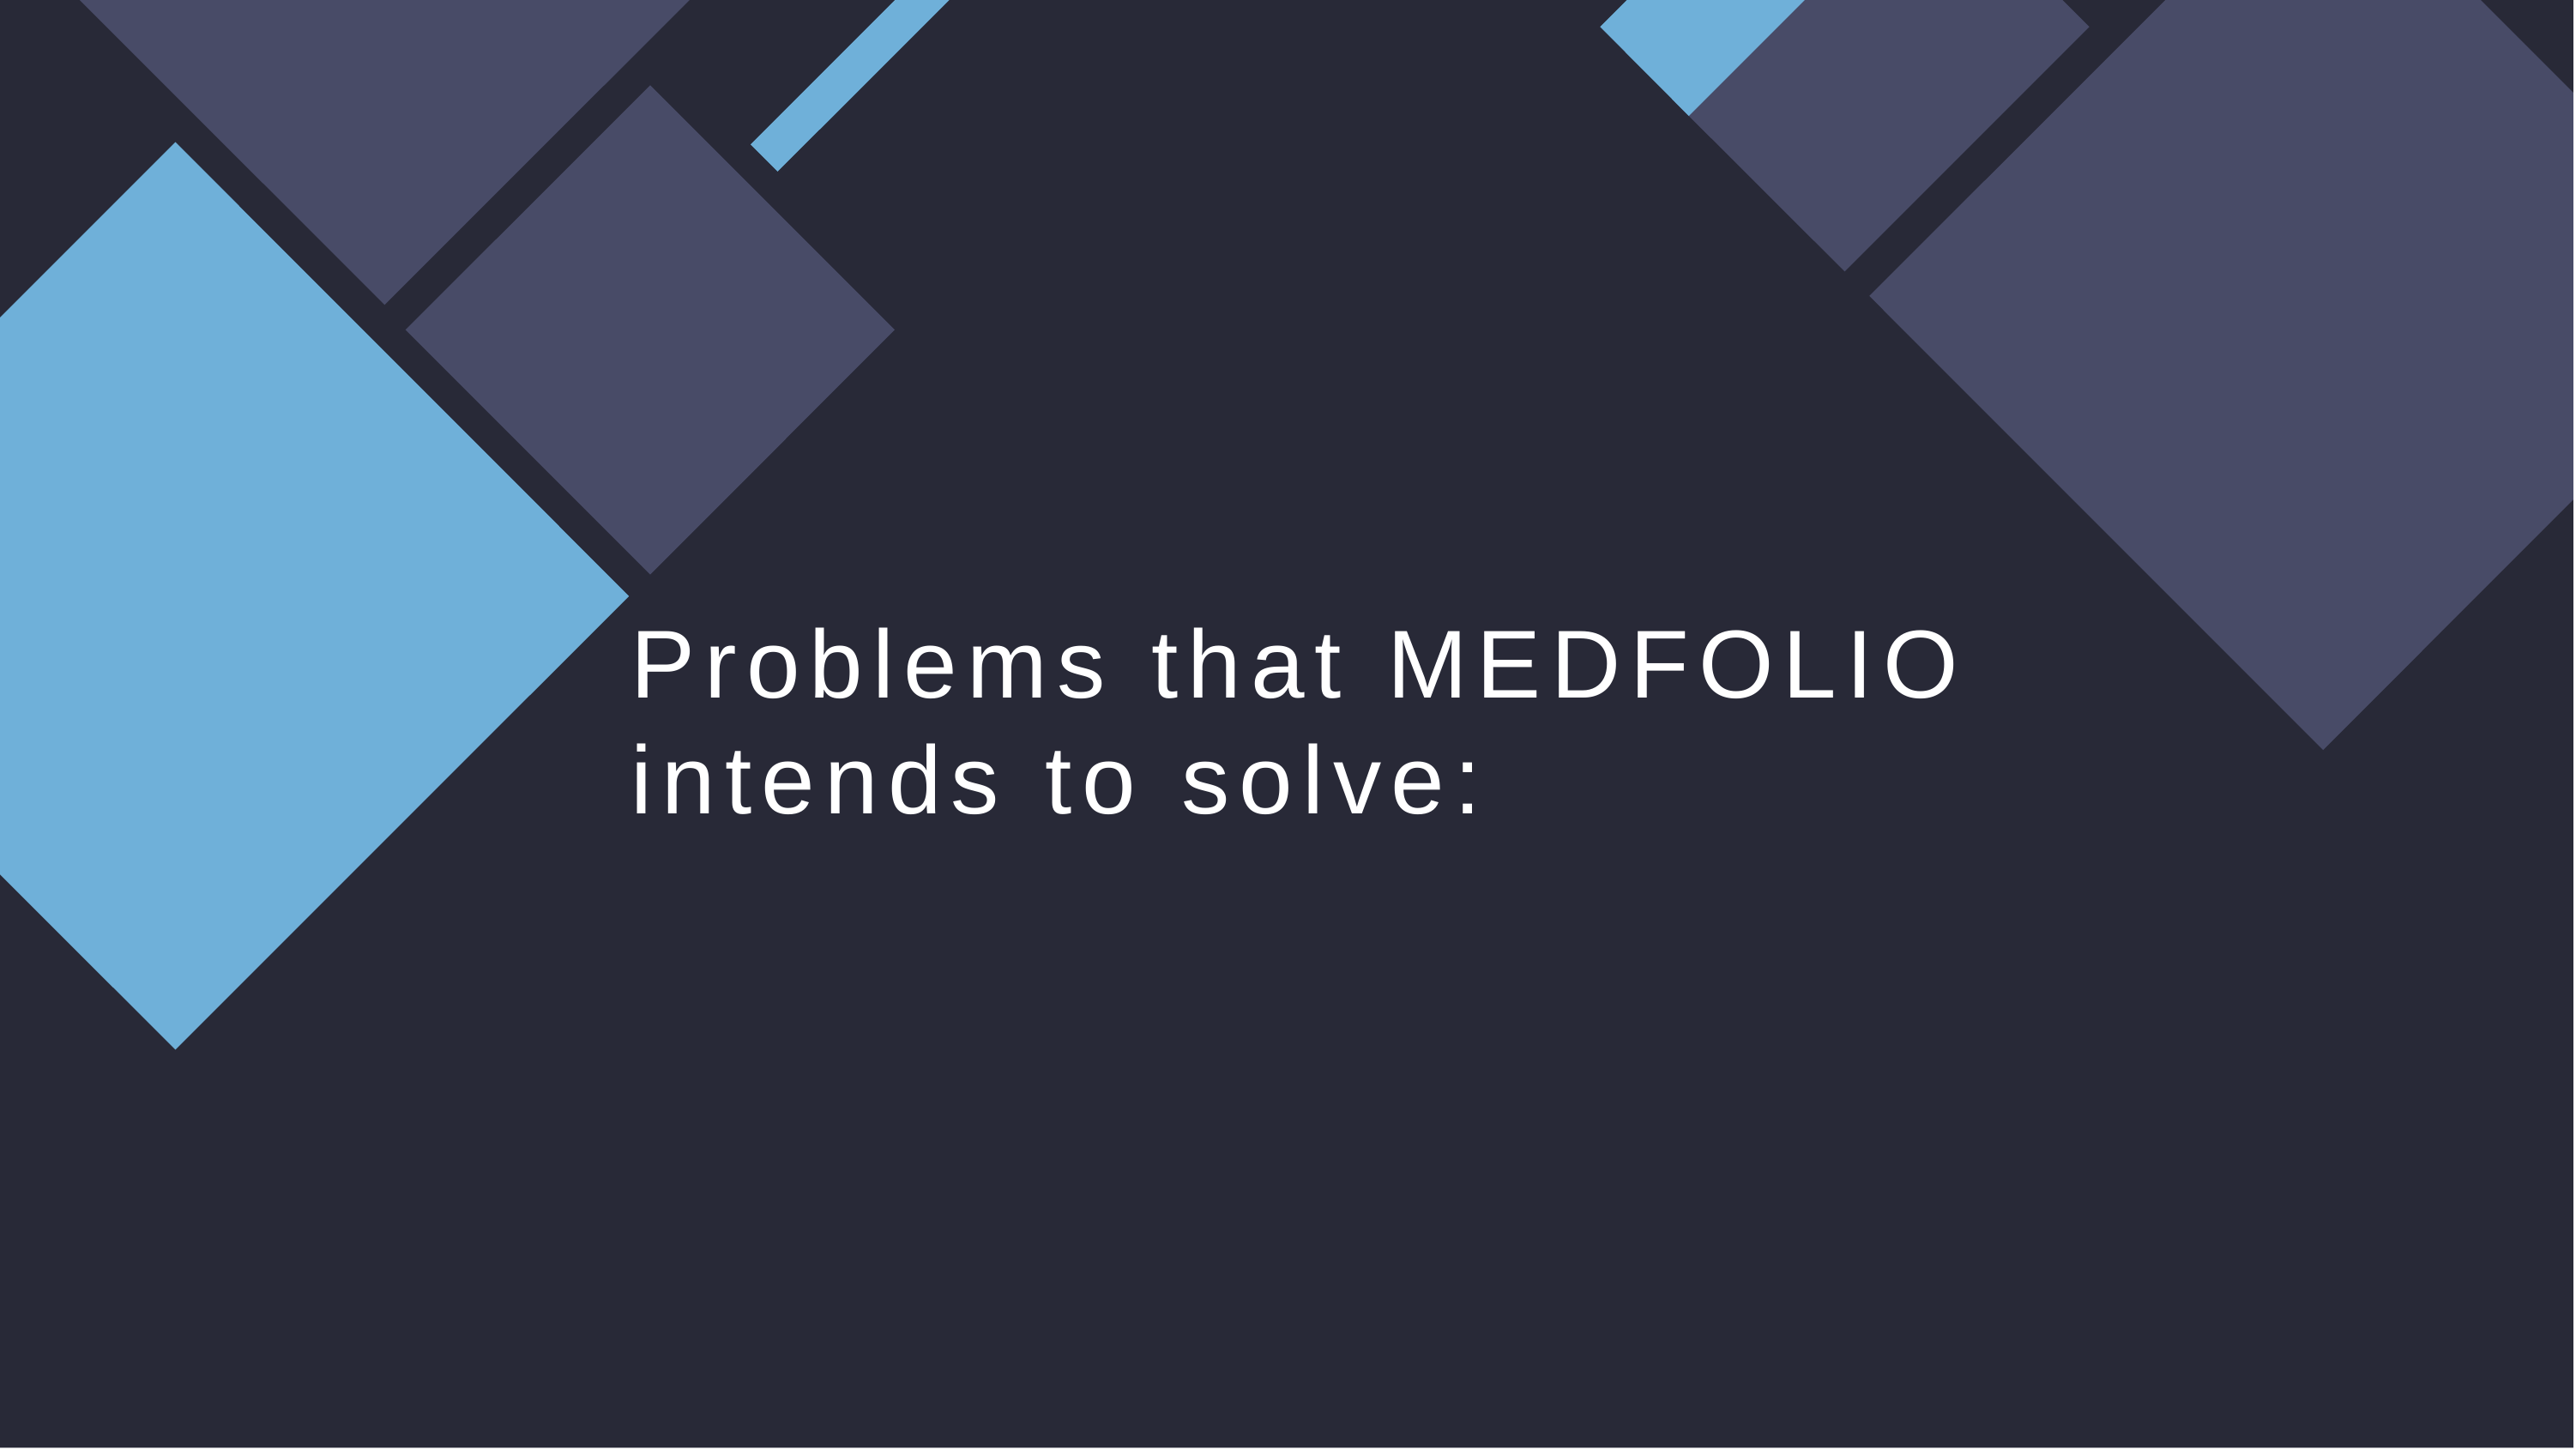

# Problems that MEDFOLIO intends to solve: